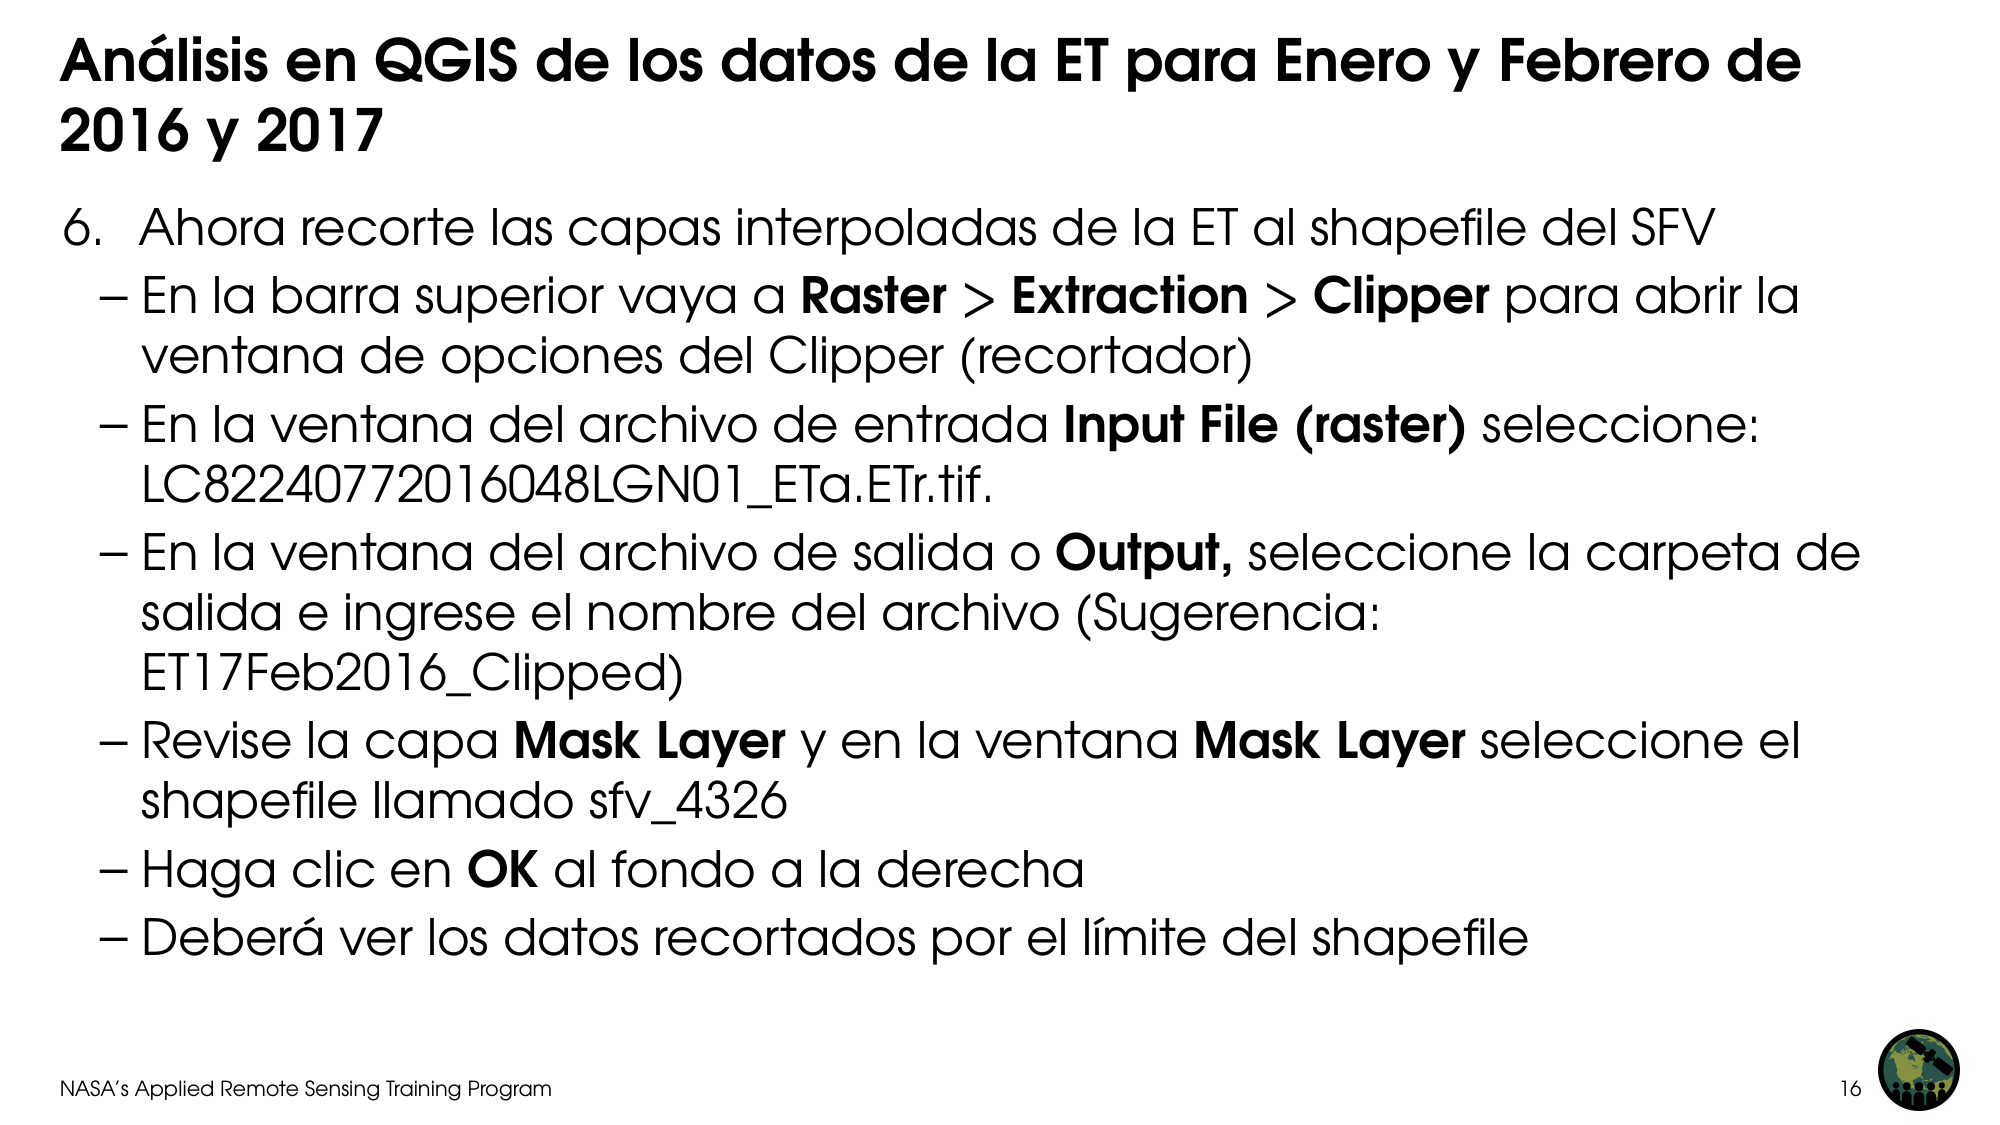

# Análisis en QGIS de los datos de la ET para Enero y Febrero de 2016 y 2017
Ahora recorte las capas interpoladas de la ET al shapefile del SFV
En la barra superior vaya a Raster > Extraction > Clipper para abrir la ventana de opciones del Clipper (recortador)
En la ventana del archivo de entrada Input File (raster) seleccione: LC82240772016048LGN01_ETa.ETr.tif.
En la ventana del archivo de salida o Output, seleccione la carpeta de salida e ingrese el nombre del archivo (Sugerencia: ET17Feb2016_Clipped)
Revise la capa Mask Layer y en la ventana Mask Layer seleccione el shapefile llamado sfv_4326
Haga clic en OK al fondo a la derecha
Deberá ver los datos recortados por el límite del shapefile